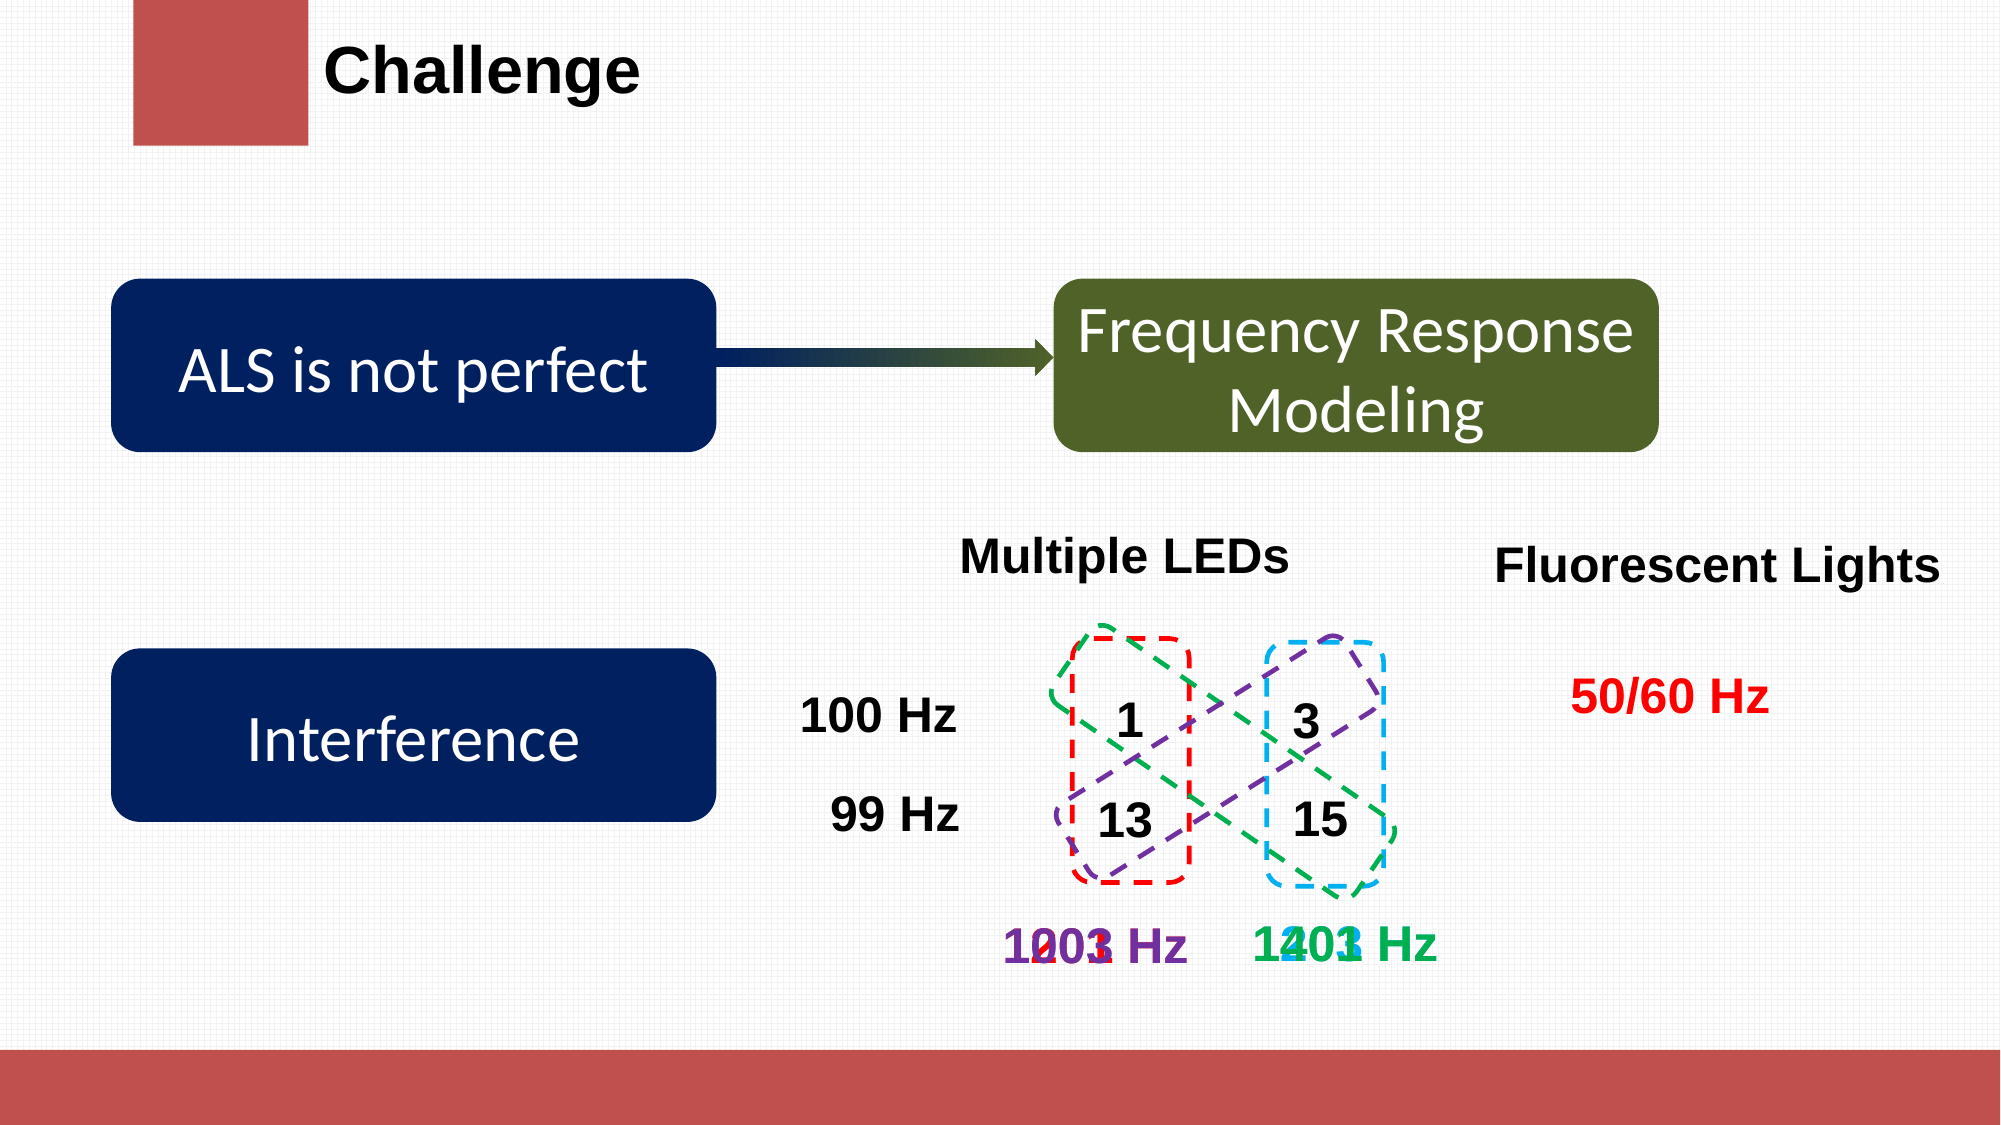

# Challenge
ALS is not perfect
Frequency Response Modeling

Multiple LEDs
Fluorescent Lights

Interference
50/60 Hz
100 Hz
1
3
99 Hz
15
13
1401 Hz
1203 Hz
1003 Hz
1201 Hz